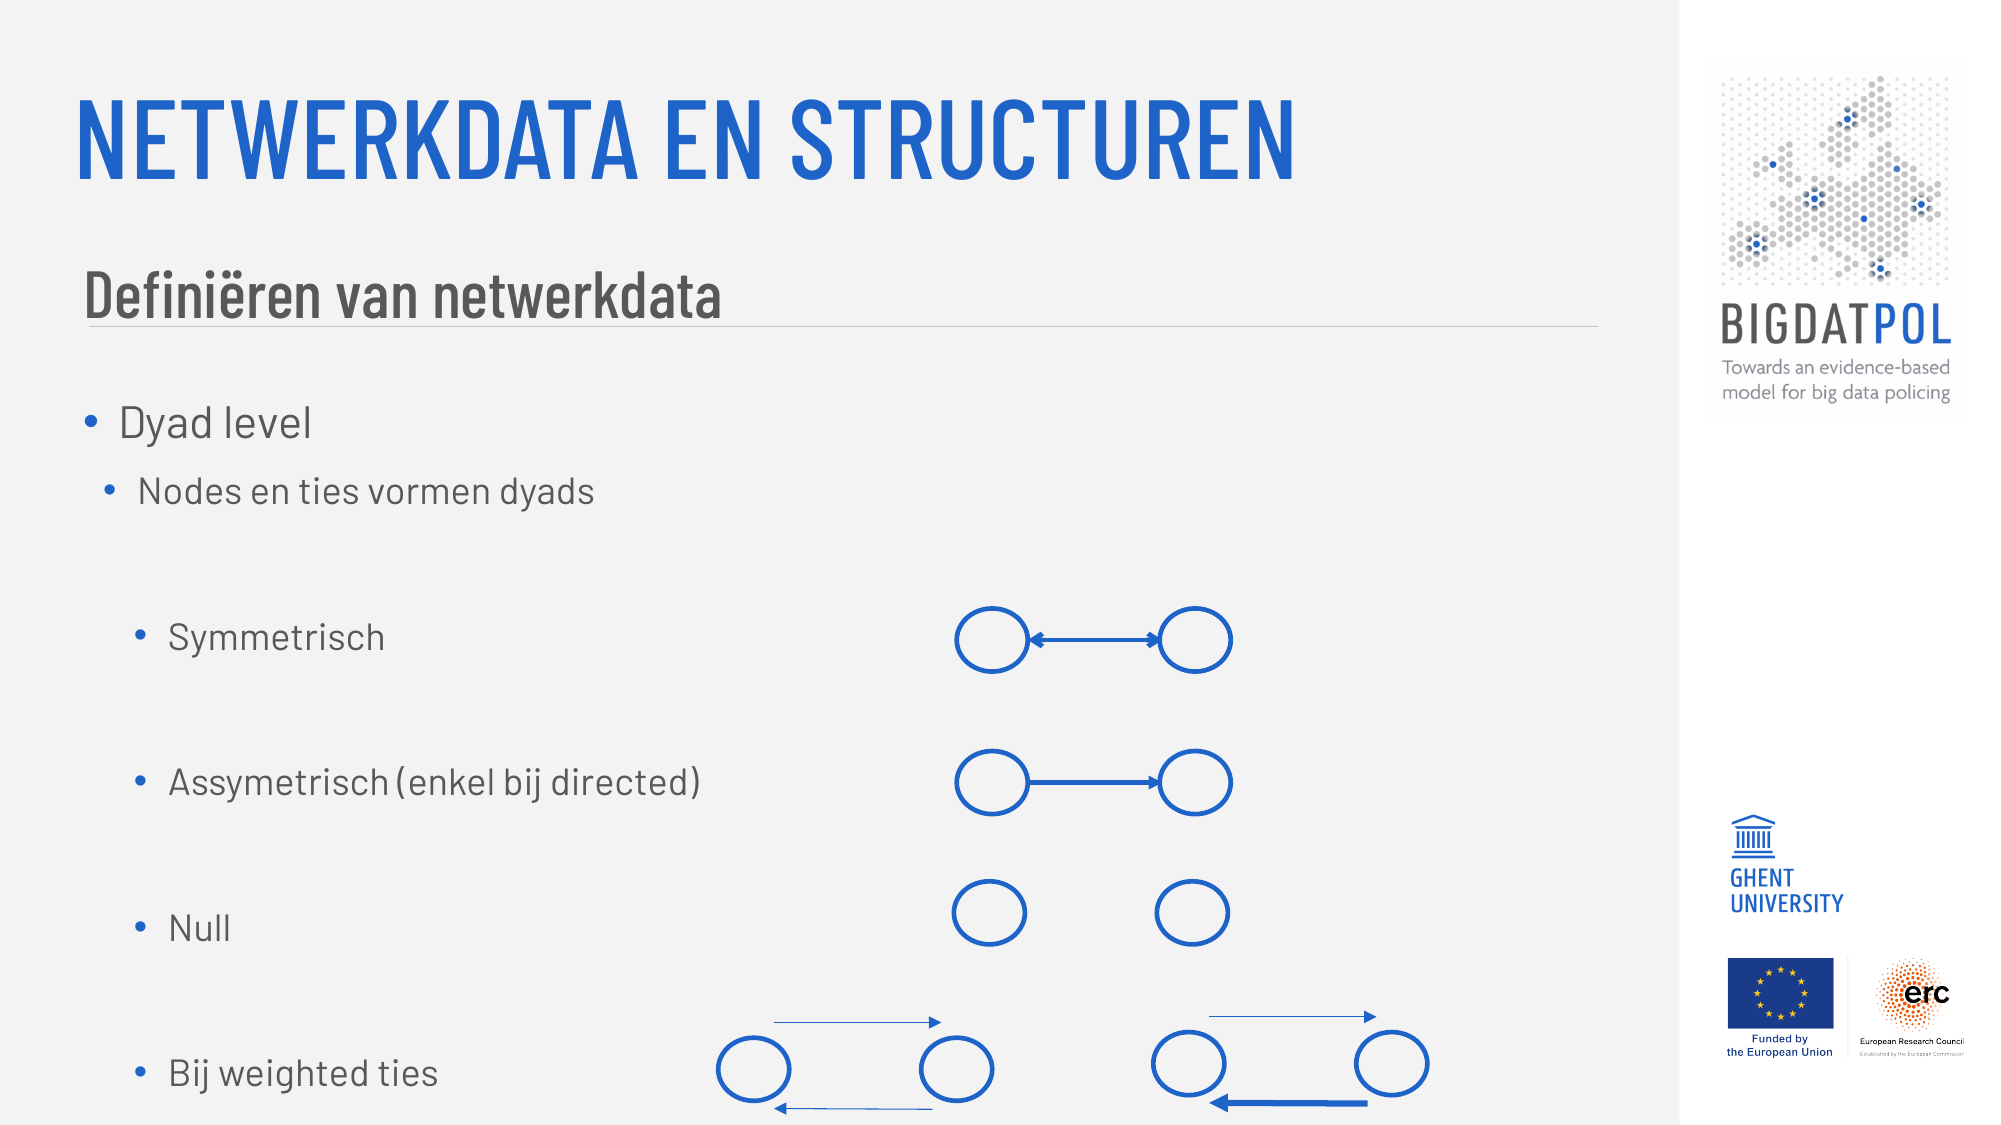

# Netwerkdata en structuren
Definiëren van netwerkdata
Dyad level
Nodes en ties vormen dyads

Symmetrisch

Assymetrisch (enkel bij directed)

Null

Bij weighted ties